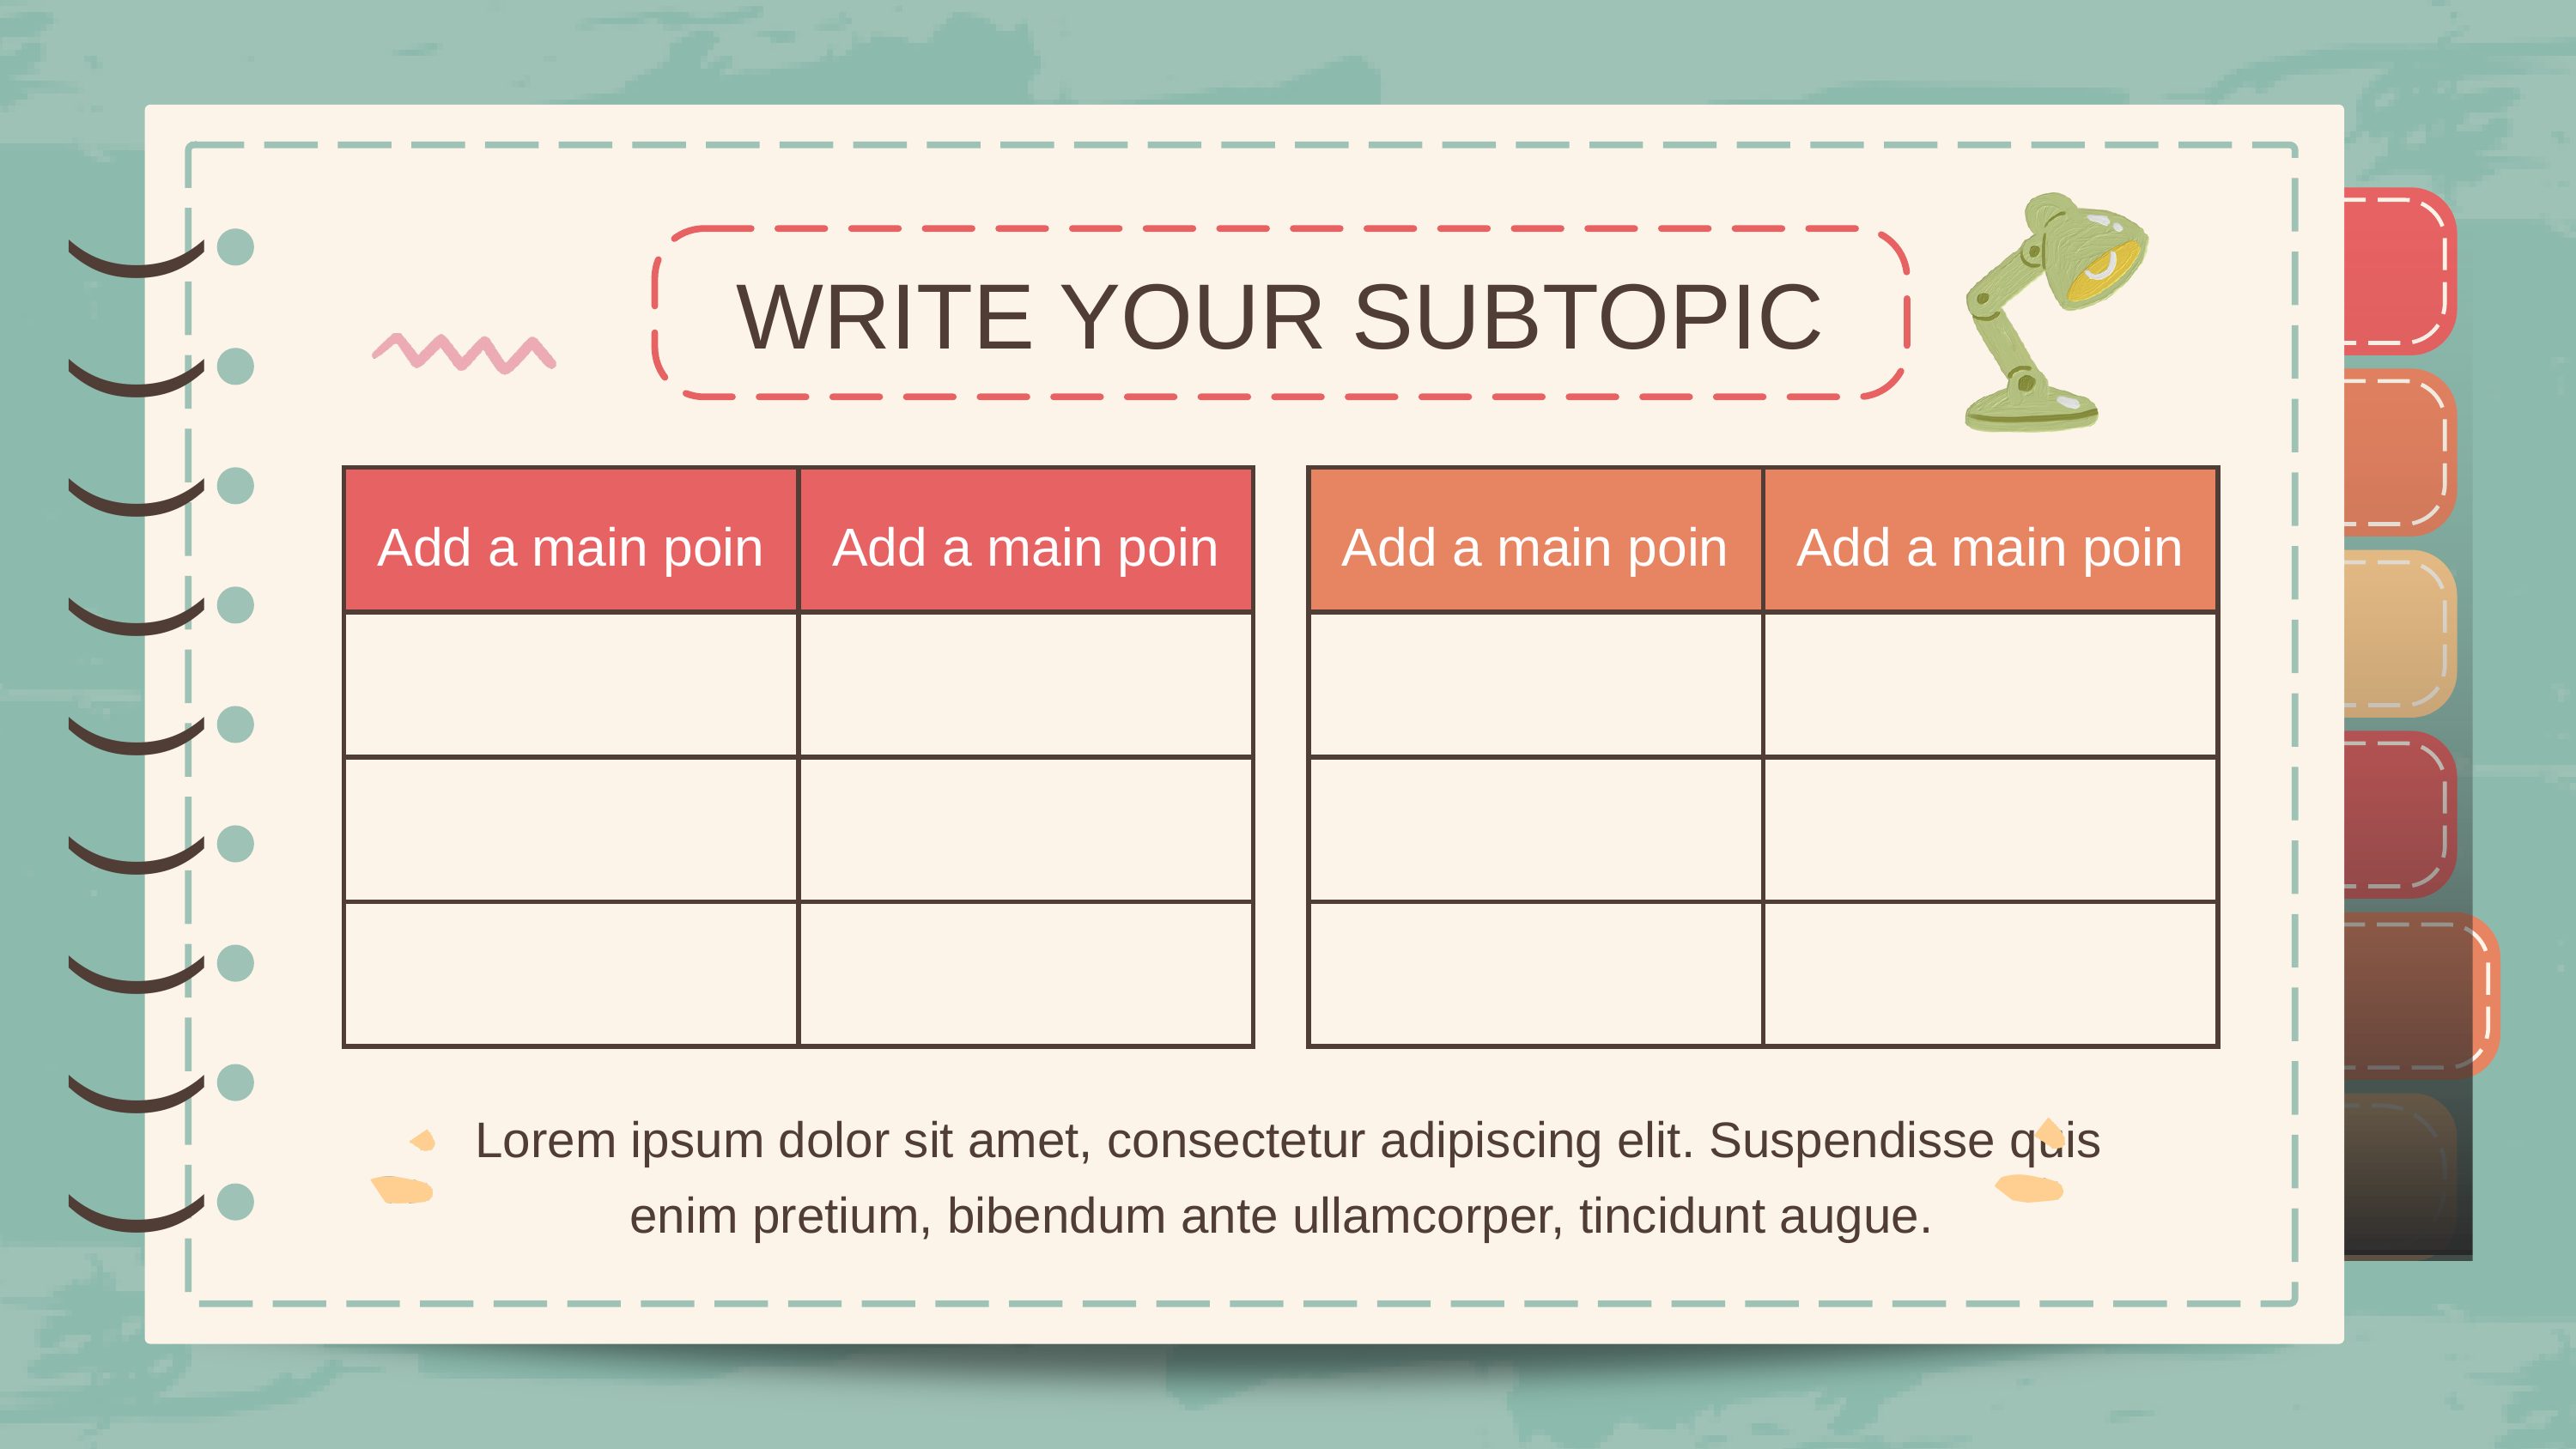

)
)
)
)
)
)
)
)
)

WRITE YOUR SUBTOPIC
)
)
)
)
)
)
)
)
)

| Add a main poin | Add a main poin |
| --- | --- |
|  |  |
|  |  |
|  |  |
| Add a main poin | Add a main poin |
| --- | --- |
|  |  |
|  |  |
|  |  |

Lorem ipsum dolor sit amet, consectetur adipiscing elit. Suspendisse quis enim pretium, bibendum ante ullamcorper, tincidunt augue.